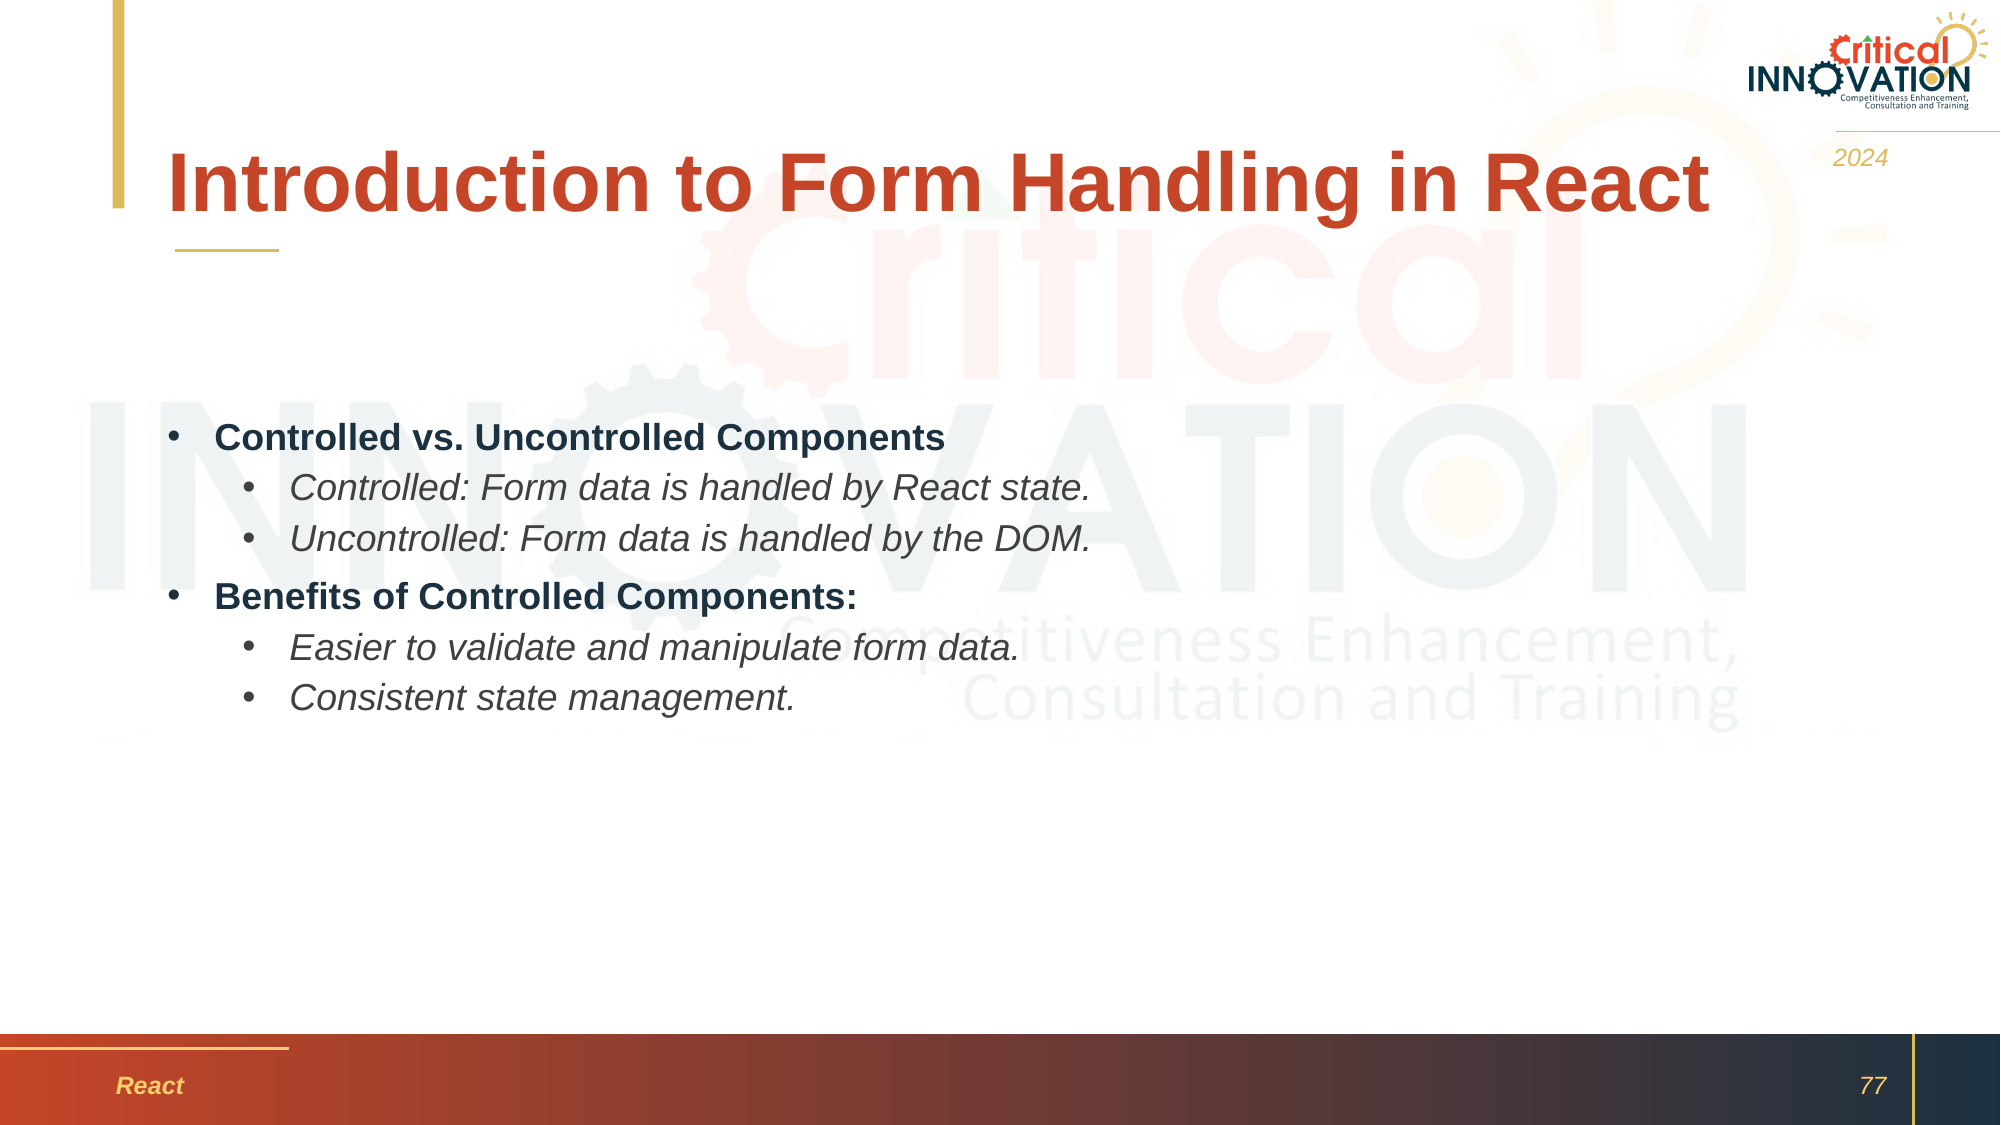

# Introduction to Form Handling in React
2024

Controlled vs. Uncontrolled Components
Controlled: Form data is handled by React state.
Uncontrolled: Form data is handled by the DOM.
Benefits of Controlled Components:
Easier to validate and manipulate form data.
Consistent state management.
React
77